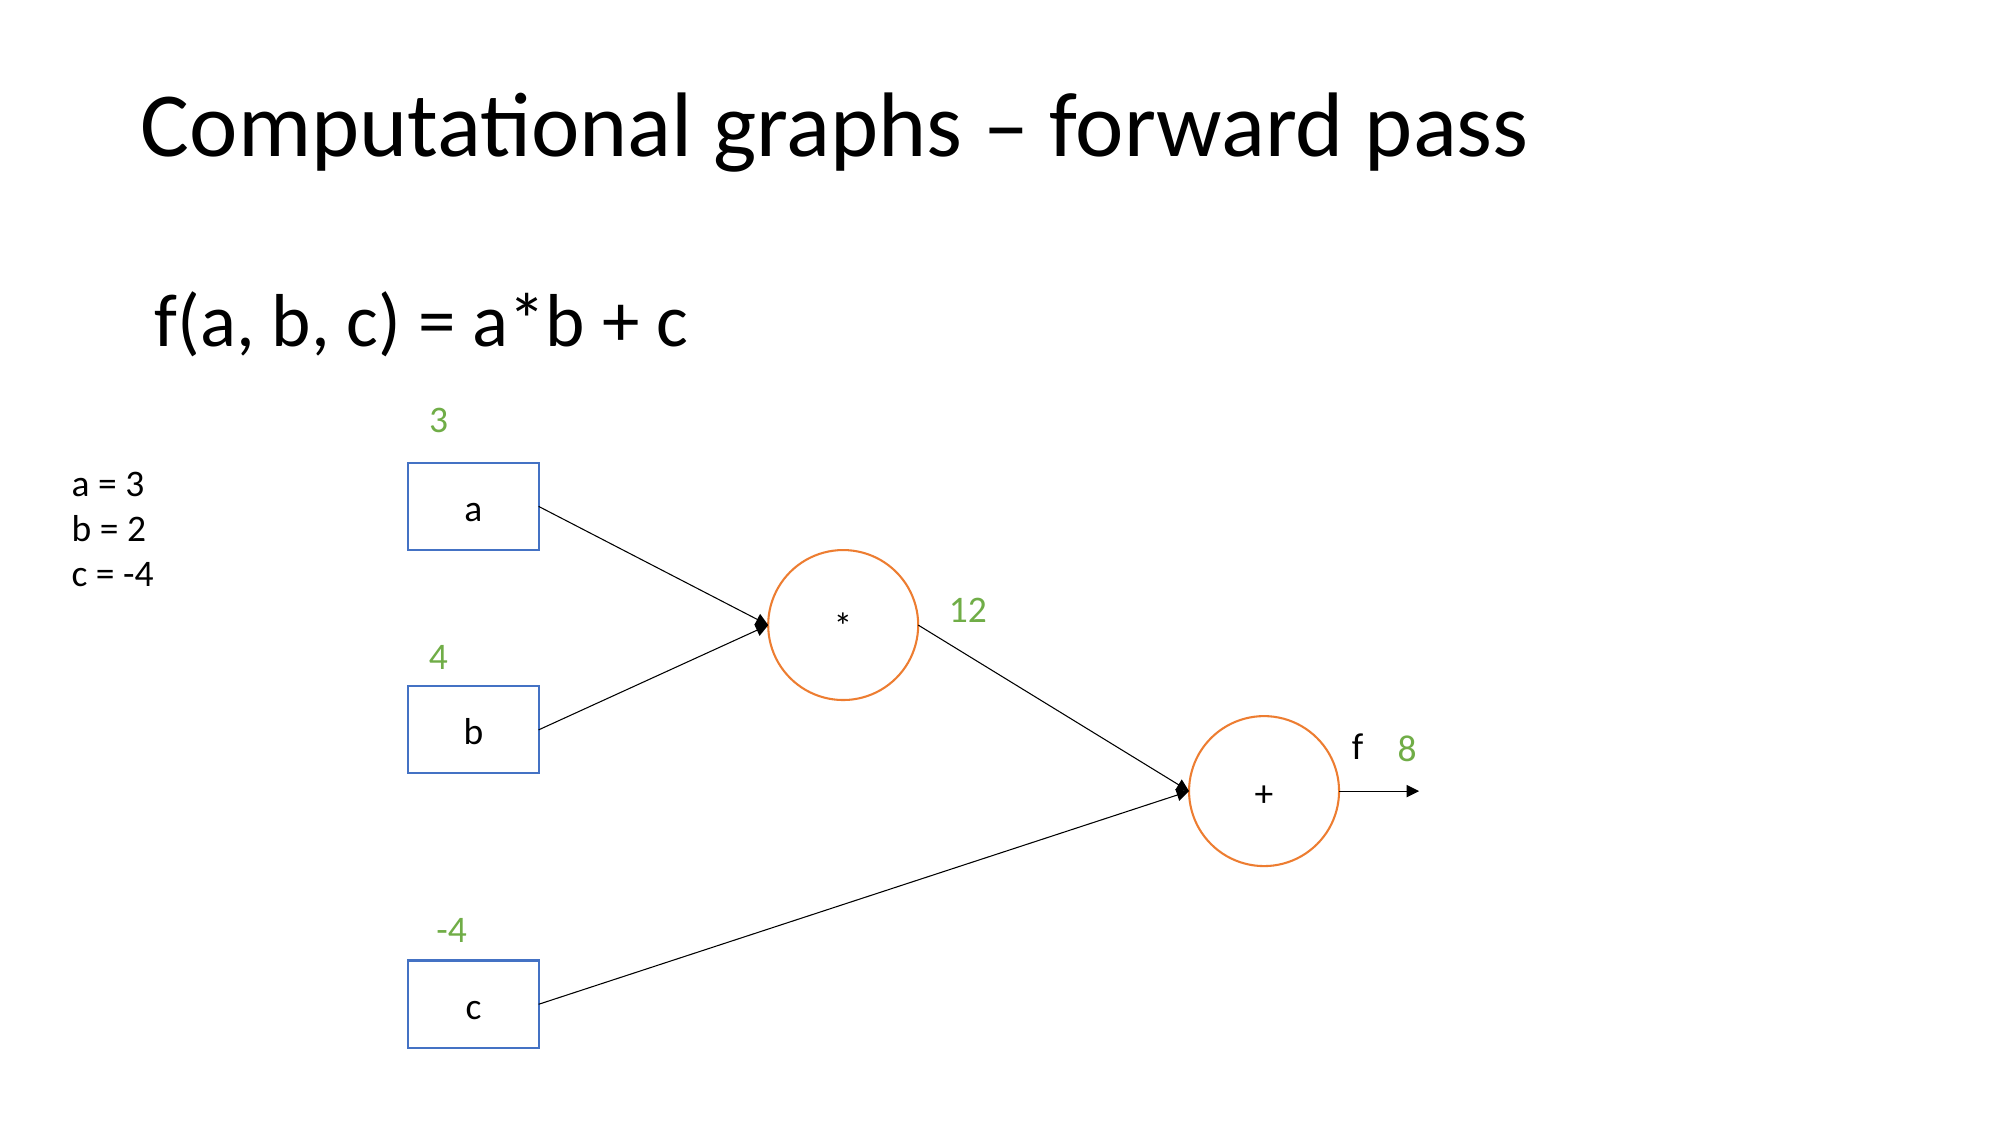

# Computational graphs – forward pass
f(a, b, c) = a*b + c
3
a
*
b
f
+
c
12
4
8
-4
a = 3
b = 2
c = -4